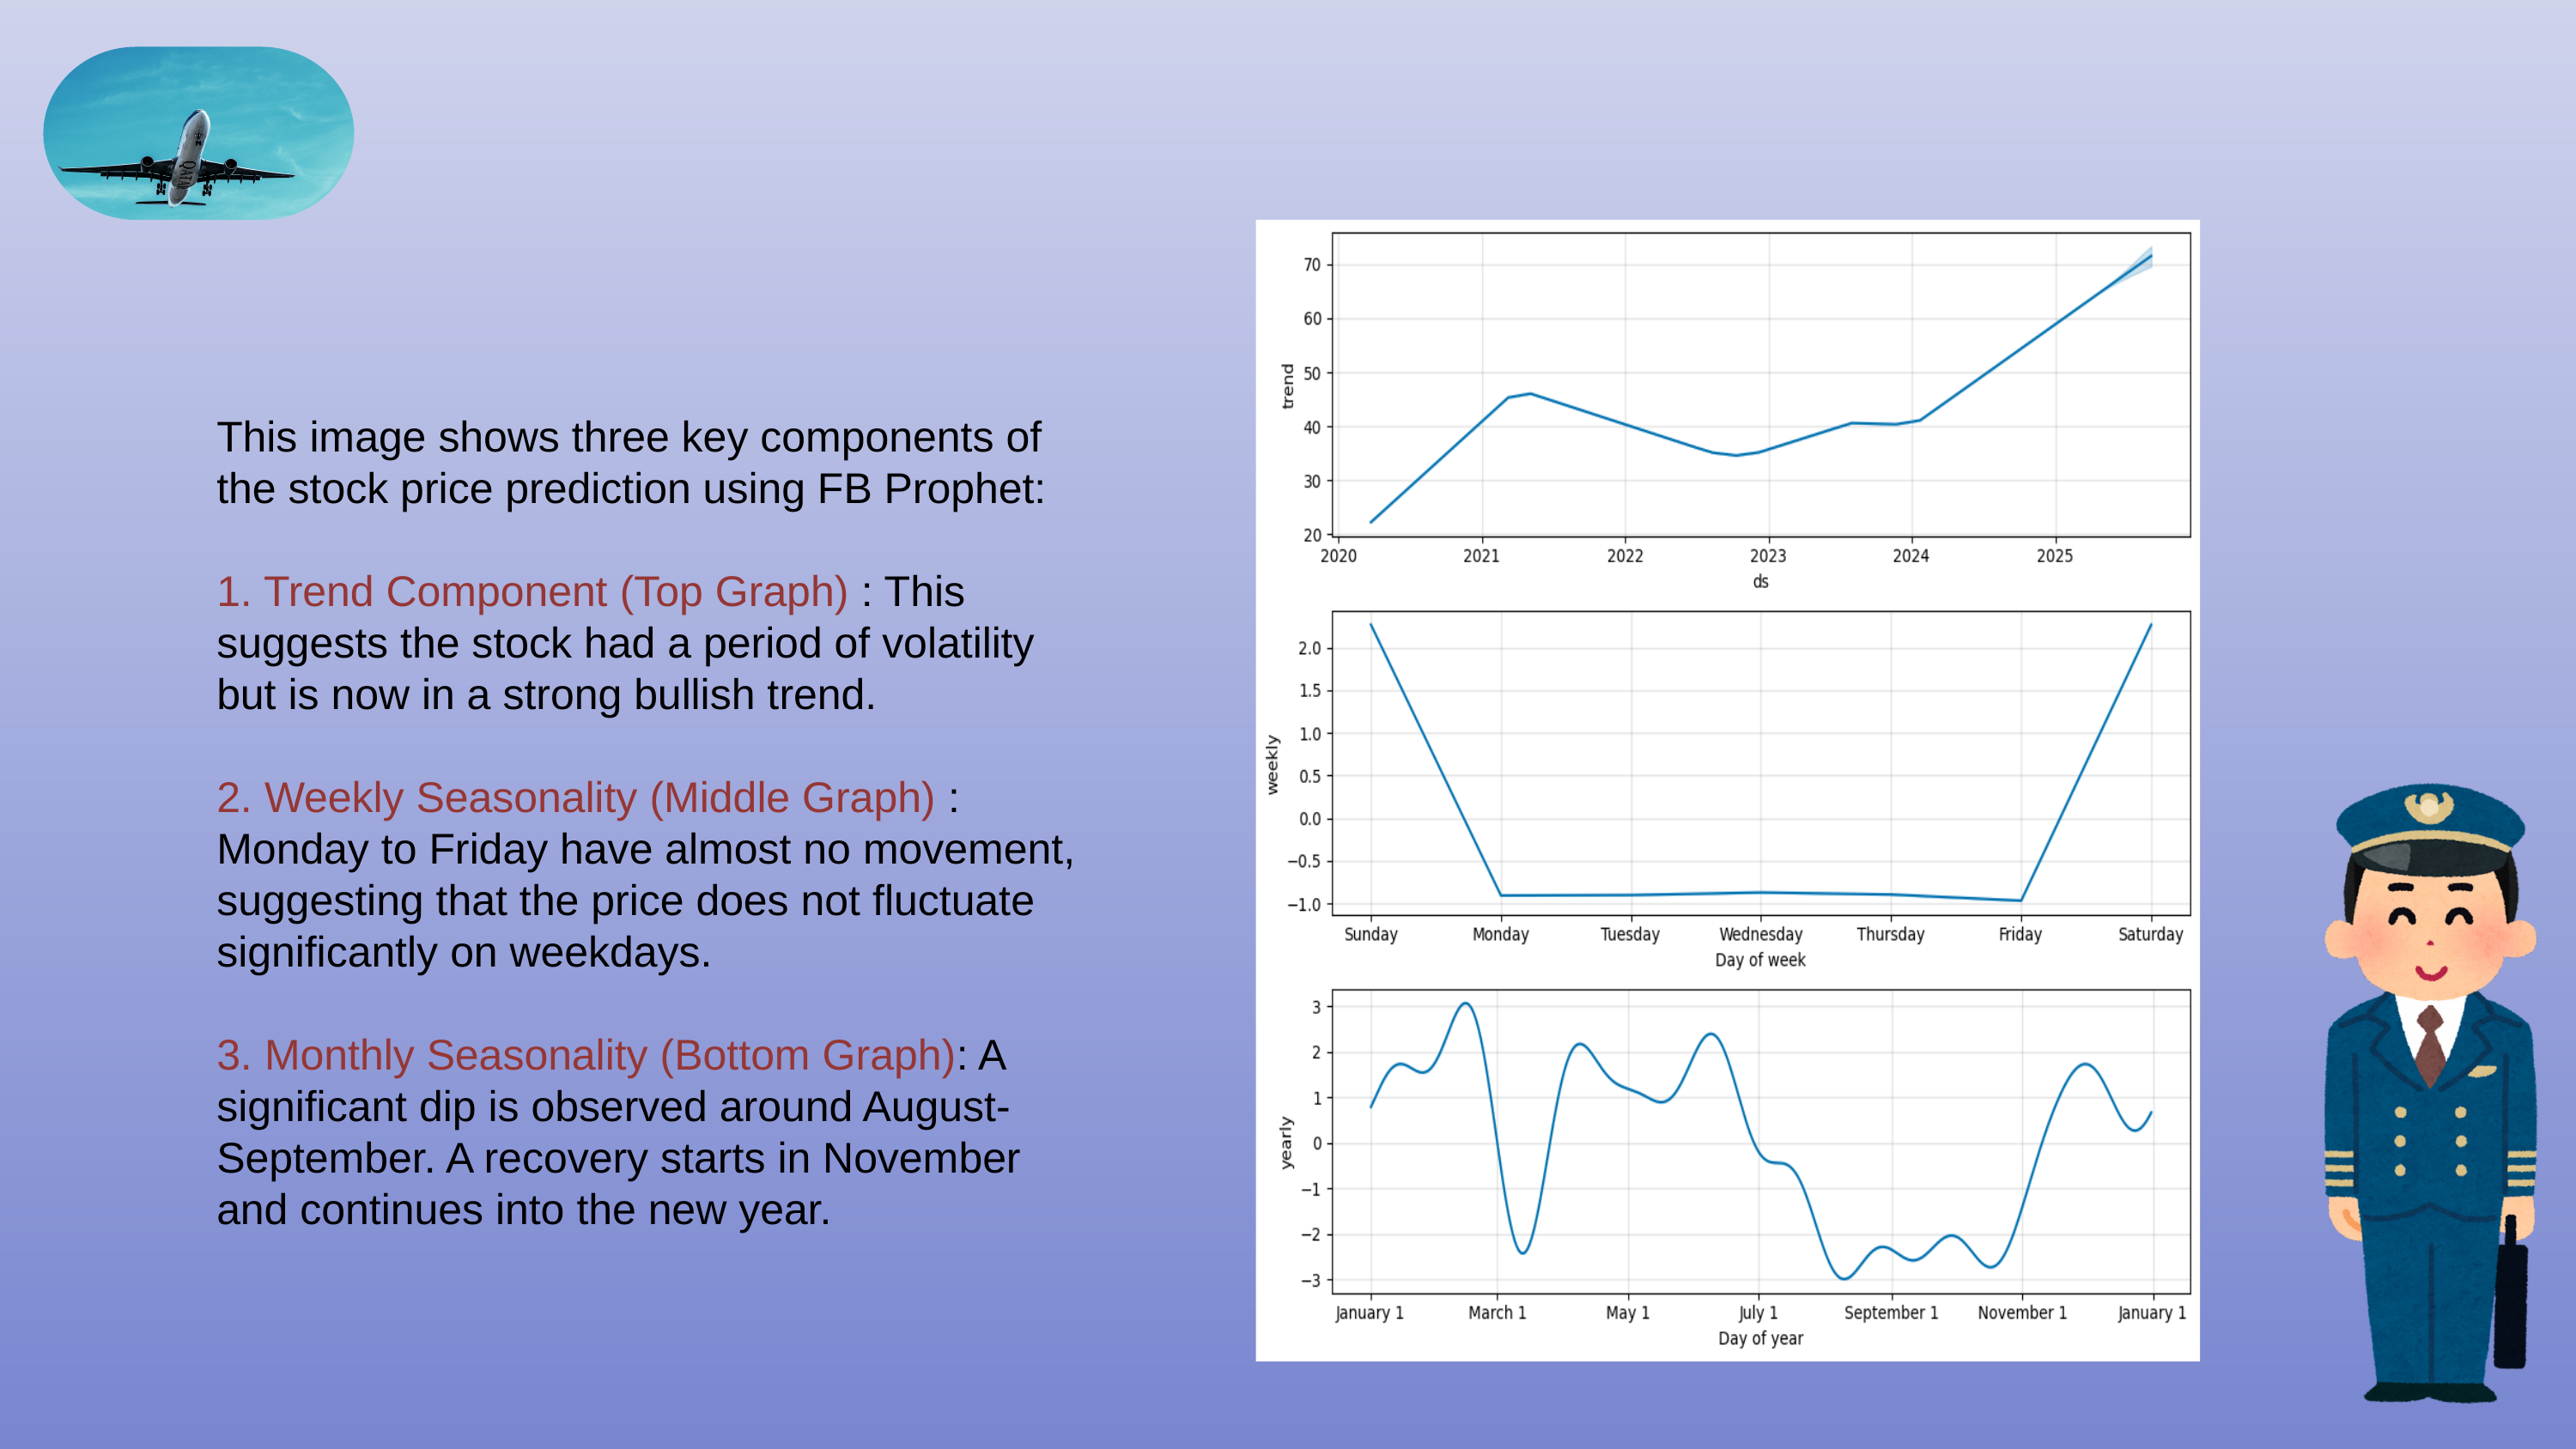

This image shows three key components of the stock price prediction using FB Prophet:

1. Trend Component (Top Graph) : This suggests the stock had a period of volatility but is now in a strong bullish trend.

2. Weekly Seasonality (Middle Graph) : Monday to Friday have almost no movement, suggesting that the price does not fluctuate significantly on weekdays.

3. Monthly Seasonality (Bottom Graph): A significant dip is observed around August-September. A recovery starts in November and continues into the new year.